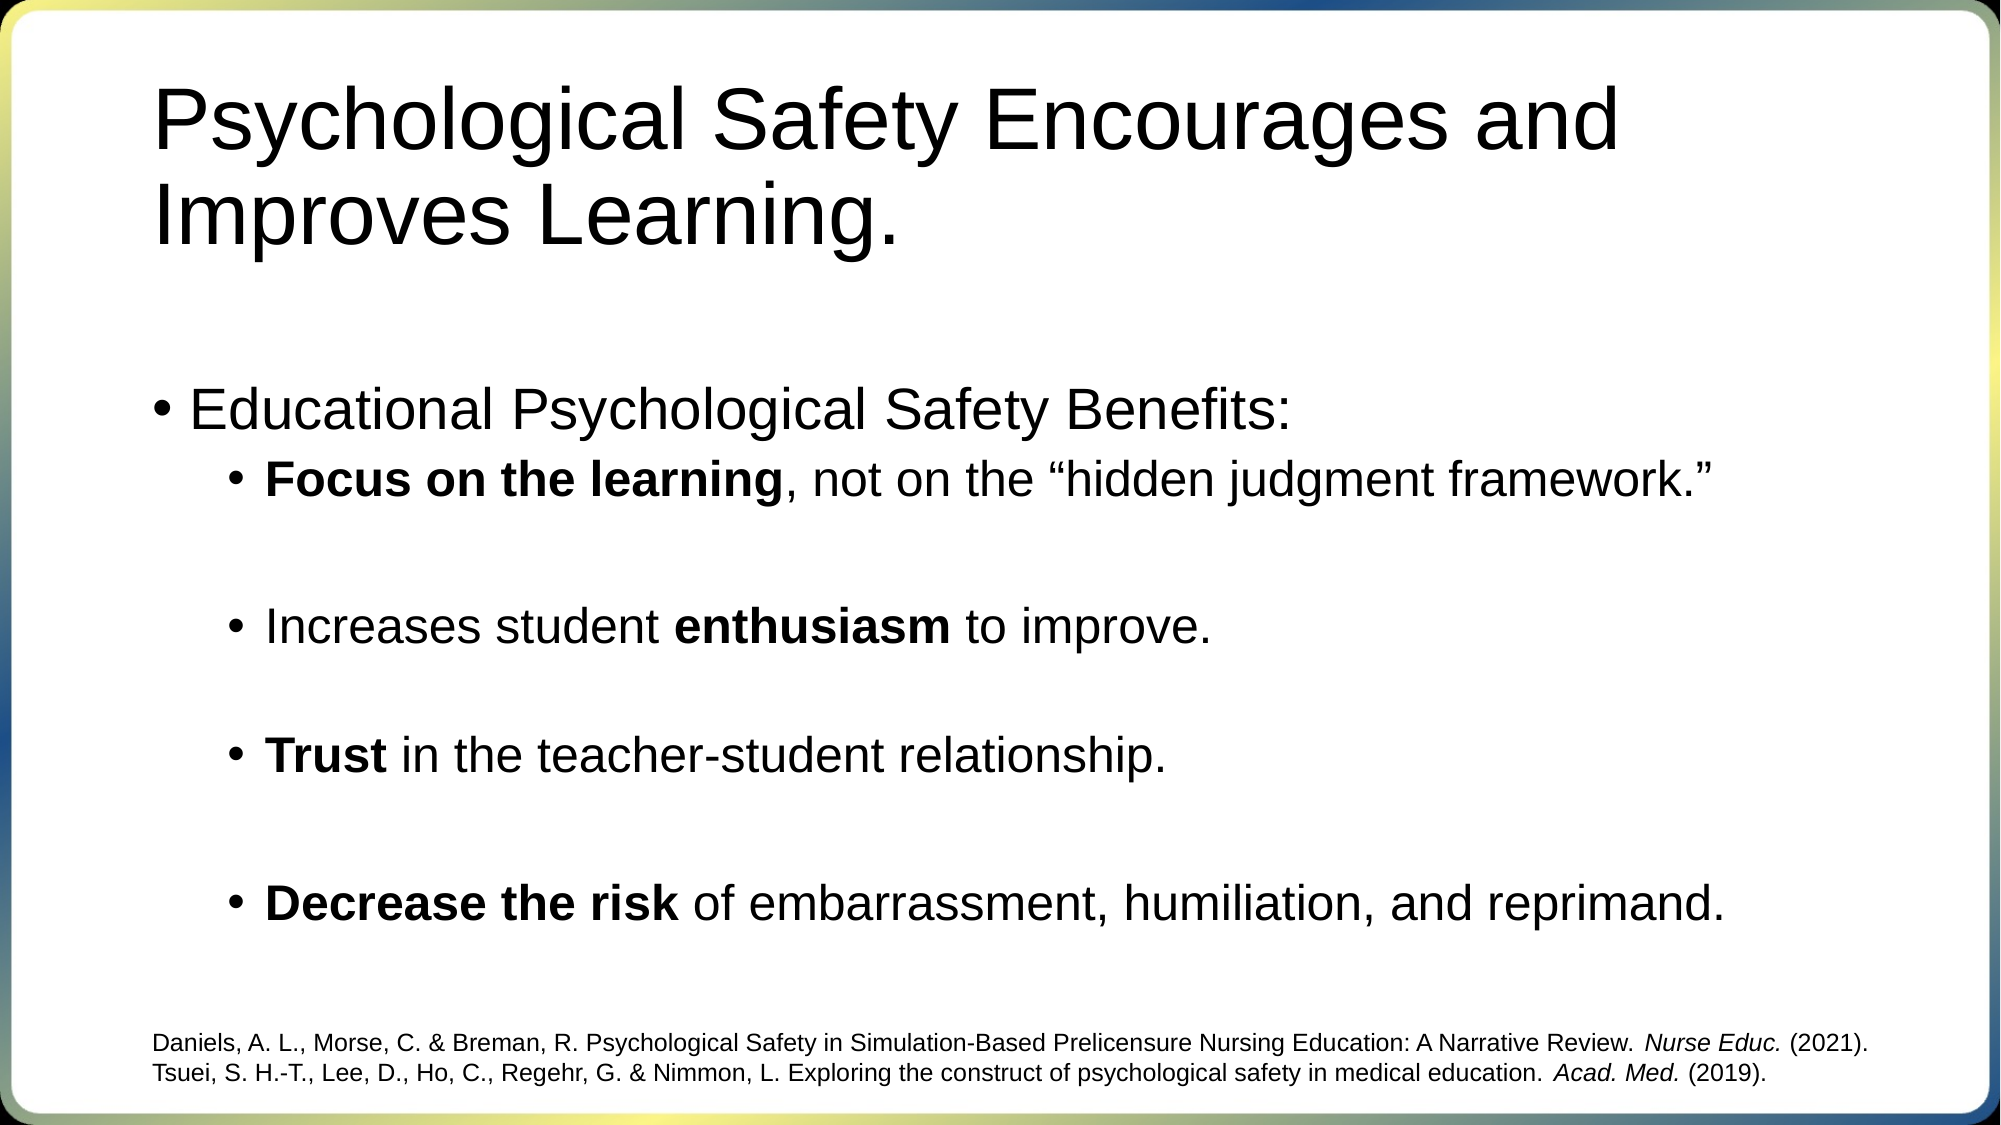

# Psychological Safety Encourages and Improves Learning.
Educational Psychological Safety Benefits:
Focus on the learning, not on the “hidden judgment framework.”

Increases student enthusiasm to improve.

Trust in the teacher-student relationship.

Decrease the risk of embarrassment, humiliation, and reprimand.
Daniels, A. L., Morse, C. & Breman, R. Psychological Safety in Simulation-Based Prelicensure Nursing Education: A Narrative Review. Nurse Educ. (2021).
Tsuei, S. H.-T., Lee, D., Ho, C., Regehr, G. & Nimmon, L. Exploring the construct of psychological safety in medical education. Acad. Med. (2019).